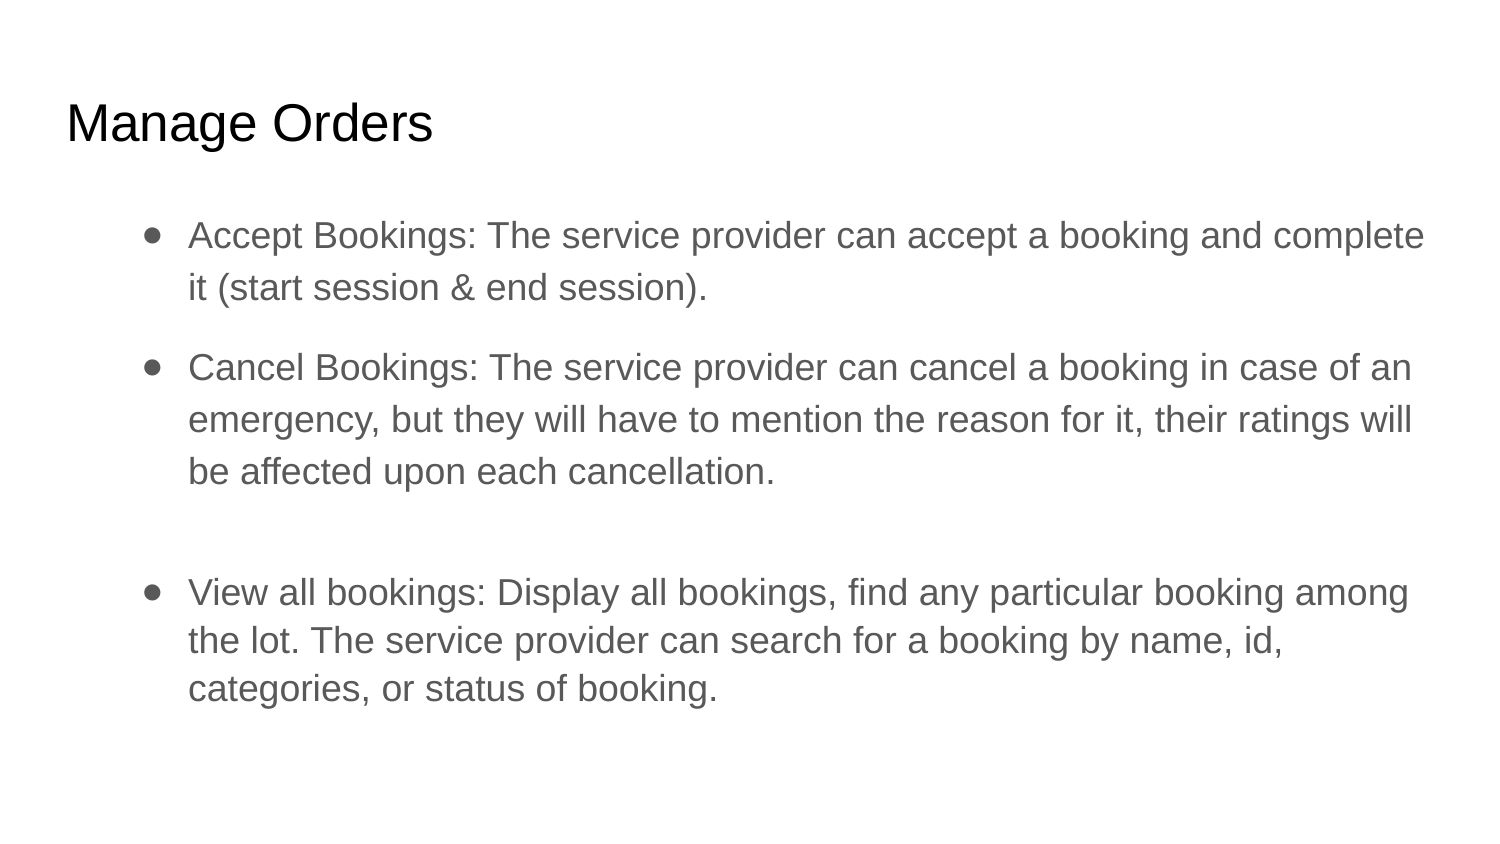

# Manage Orders
Accept Bookings: The service provider can accept a booking and complete it (start session & end session).
Cancel Bookings: The service provider can cancel a booking in case of an emergency, but they will have to mention the reason for it, their ratings will be affected upon each cancellation.

View all bookings: Display all bookings, find any particular booking among the lot. The service provider can search for a booking by name, id, categories, or status of booking.